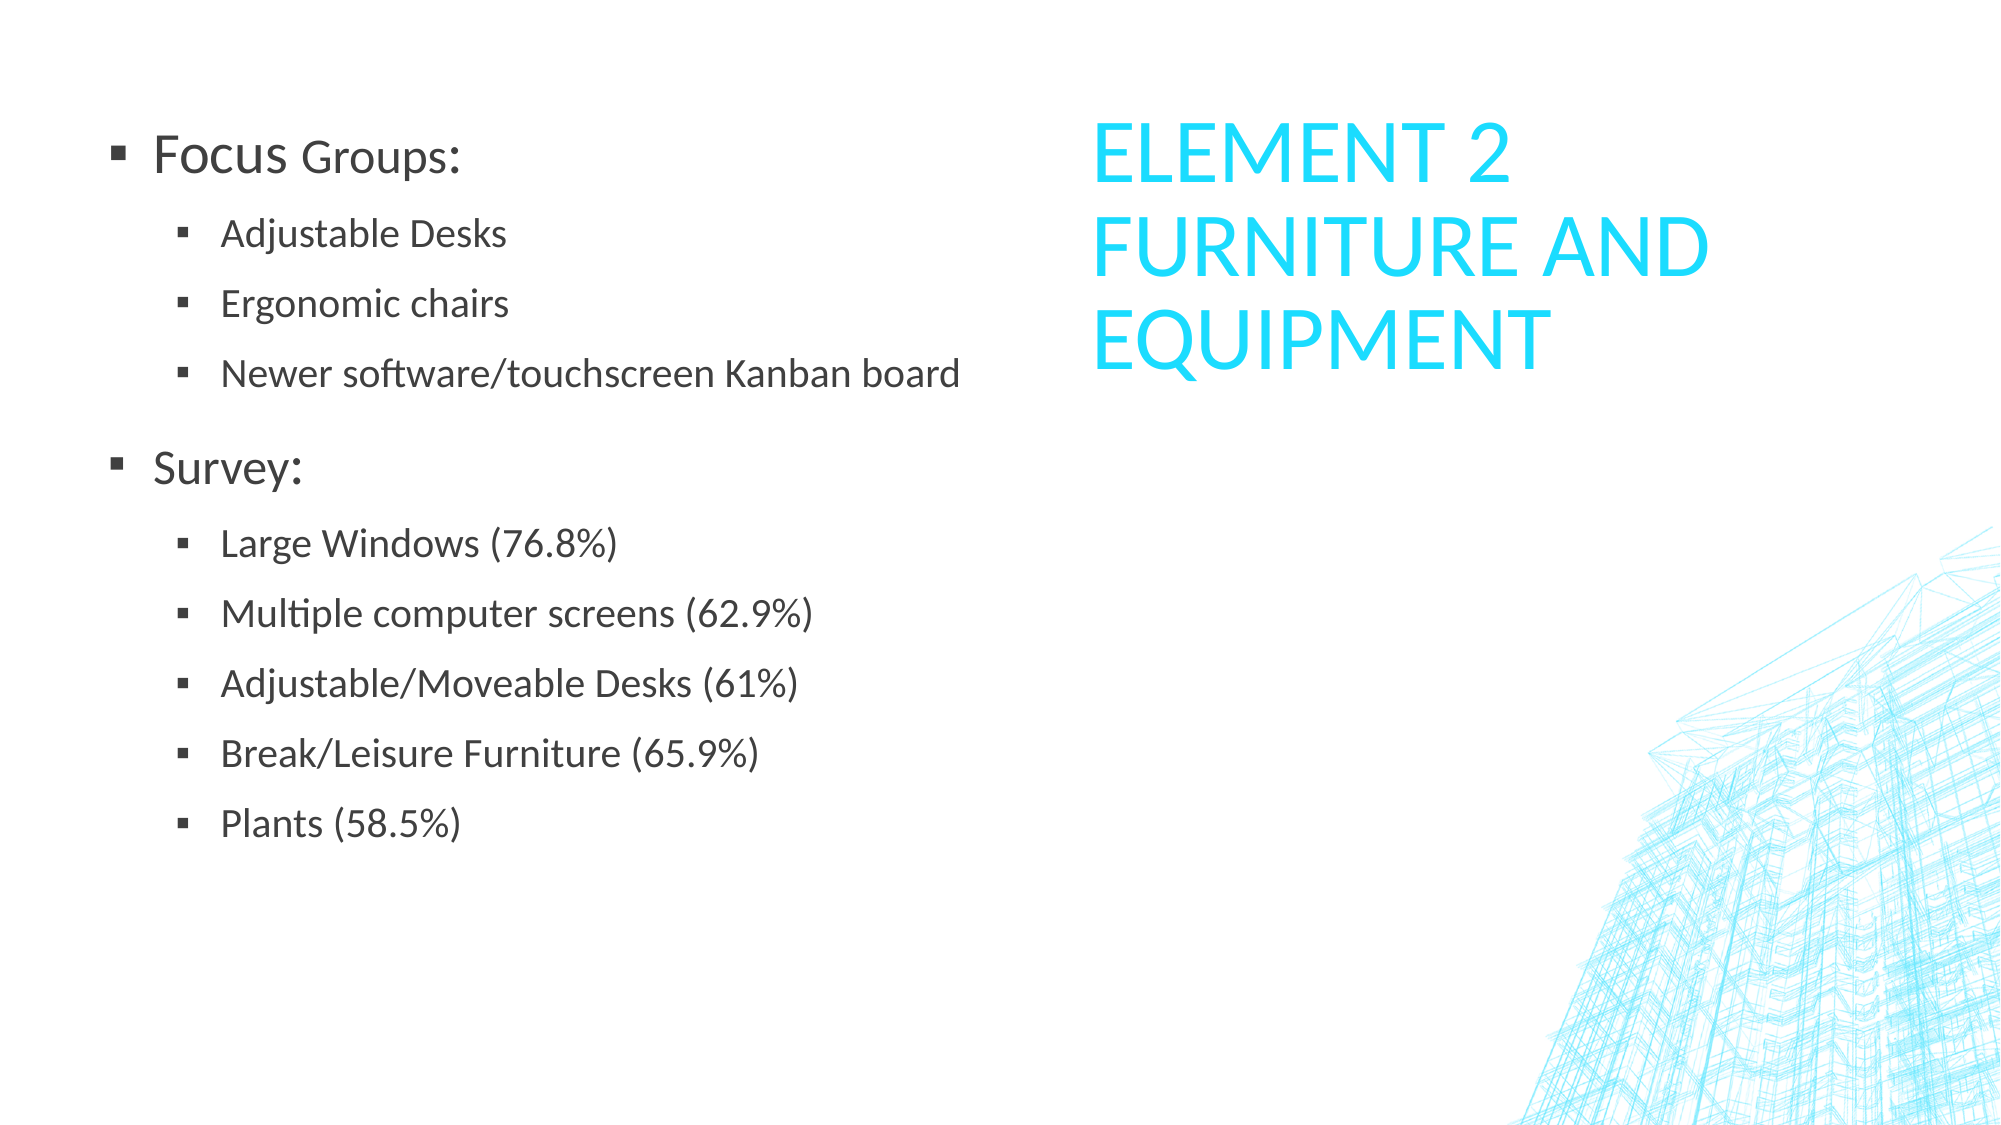

# Element 2 furniture And Equipment
Focus Groups:
Adjustable Desks
Ergonomic chairs
Newer software/touchscreen Kanban board
Survey:
Large Windows (76.8%)
Multiple computer screens (62.9%)
Adjustable/Moveable Desks (61%)
Break/Leisure Furniture (65.9%)
Plants (58.5%)